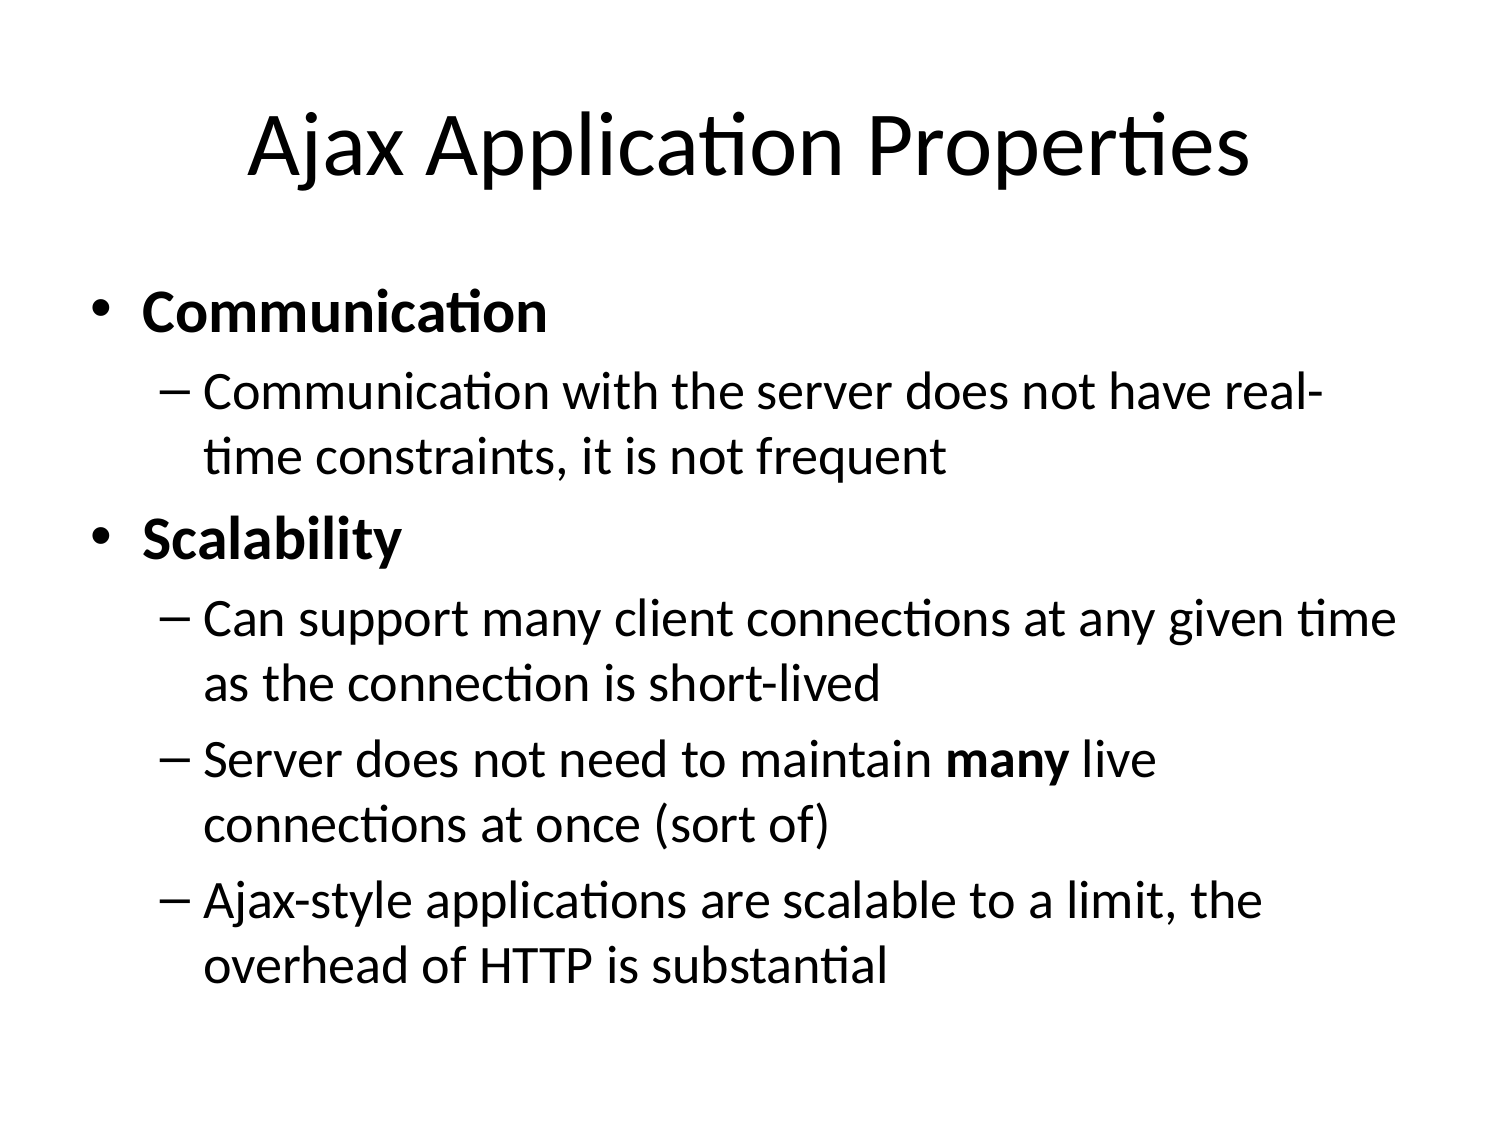

# Ajax Application Properties
Communication
Communication with the server does not have real-time constraints, it is not frequent
Scalability
Can support many client connections at any given time as the connection is short-lived
Server does not need to maintain many live connections at once (sort of)
Ajax-style applications are scalable to a limit, the overhead of HTTP is substantial